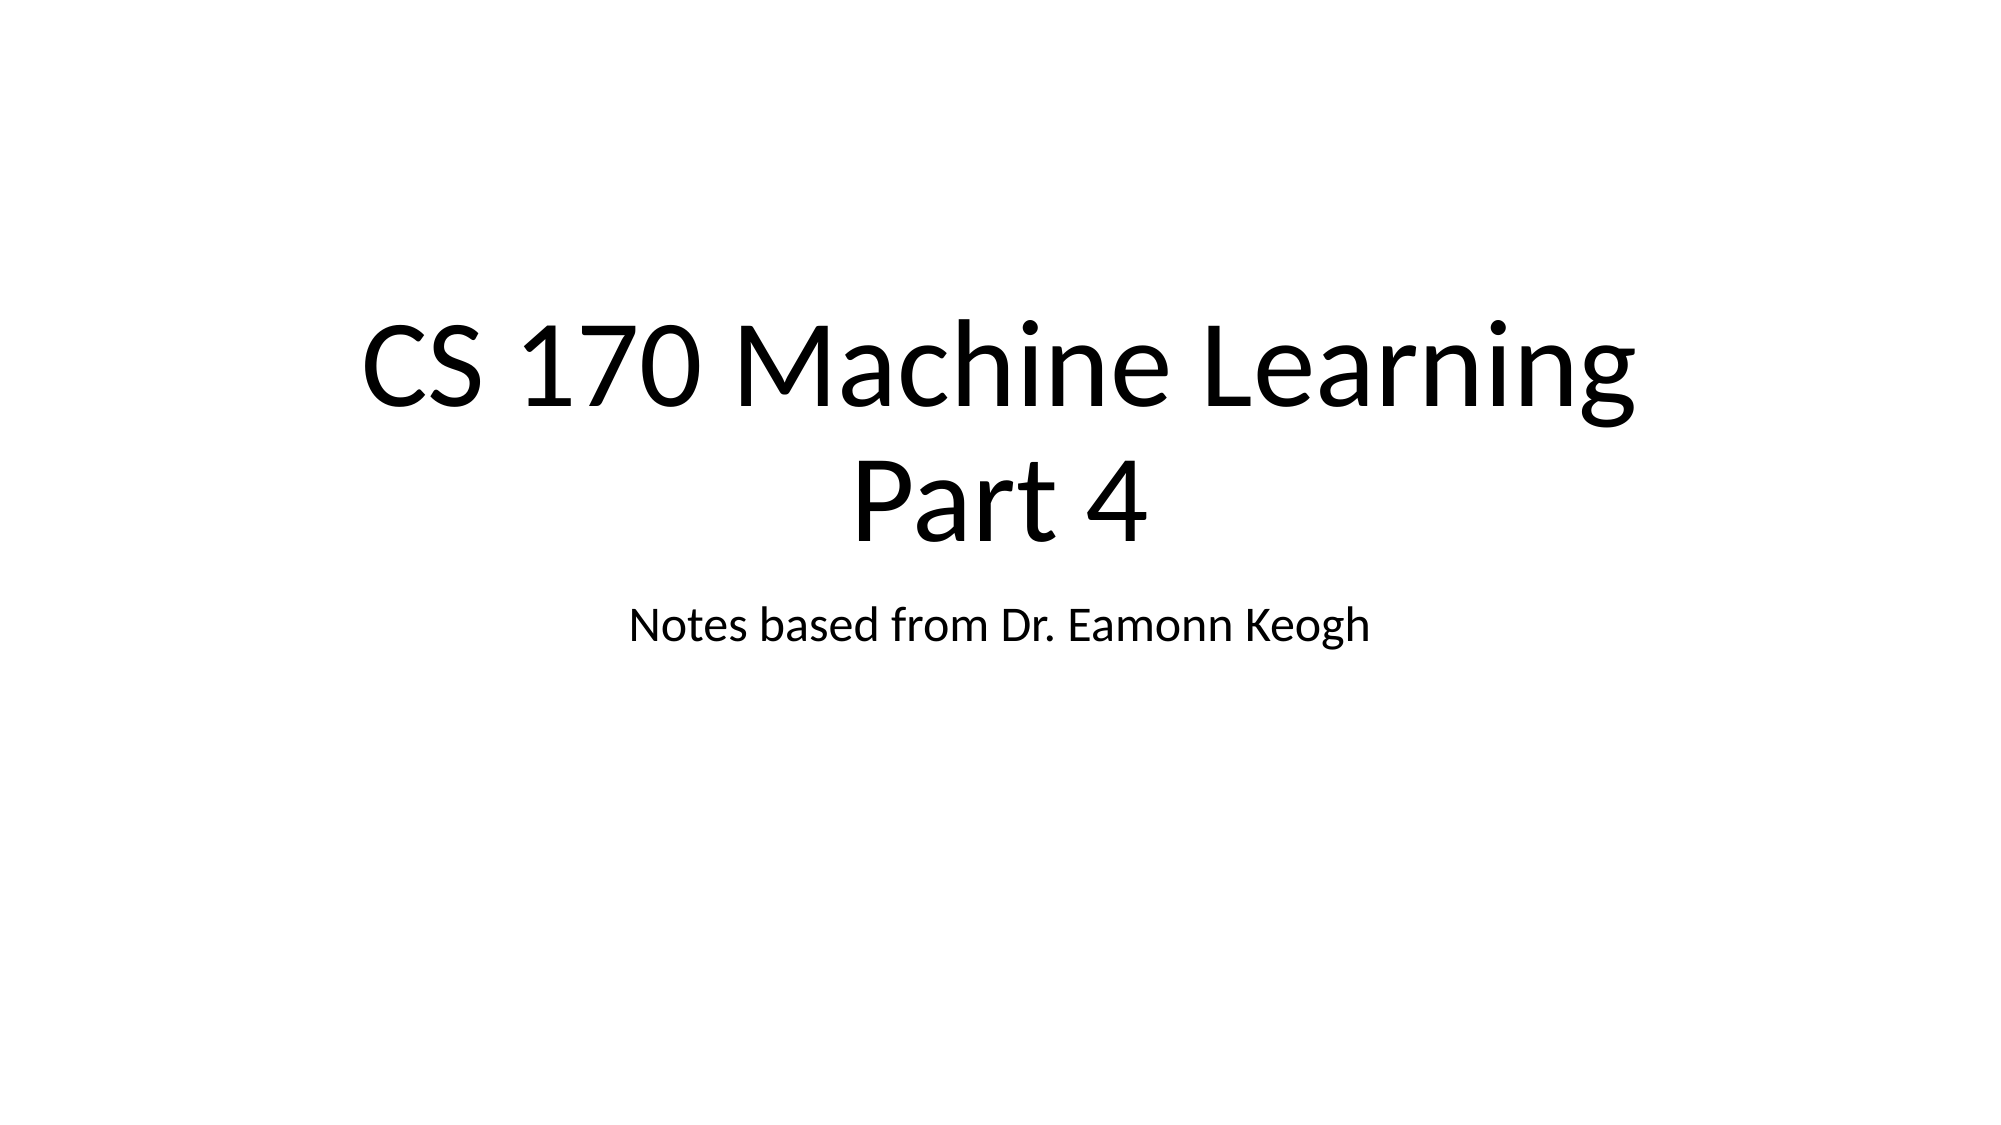

# CS 170 Machine Learning Part 4
Notes based from Dr. Eamonn Keogh